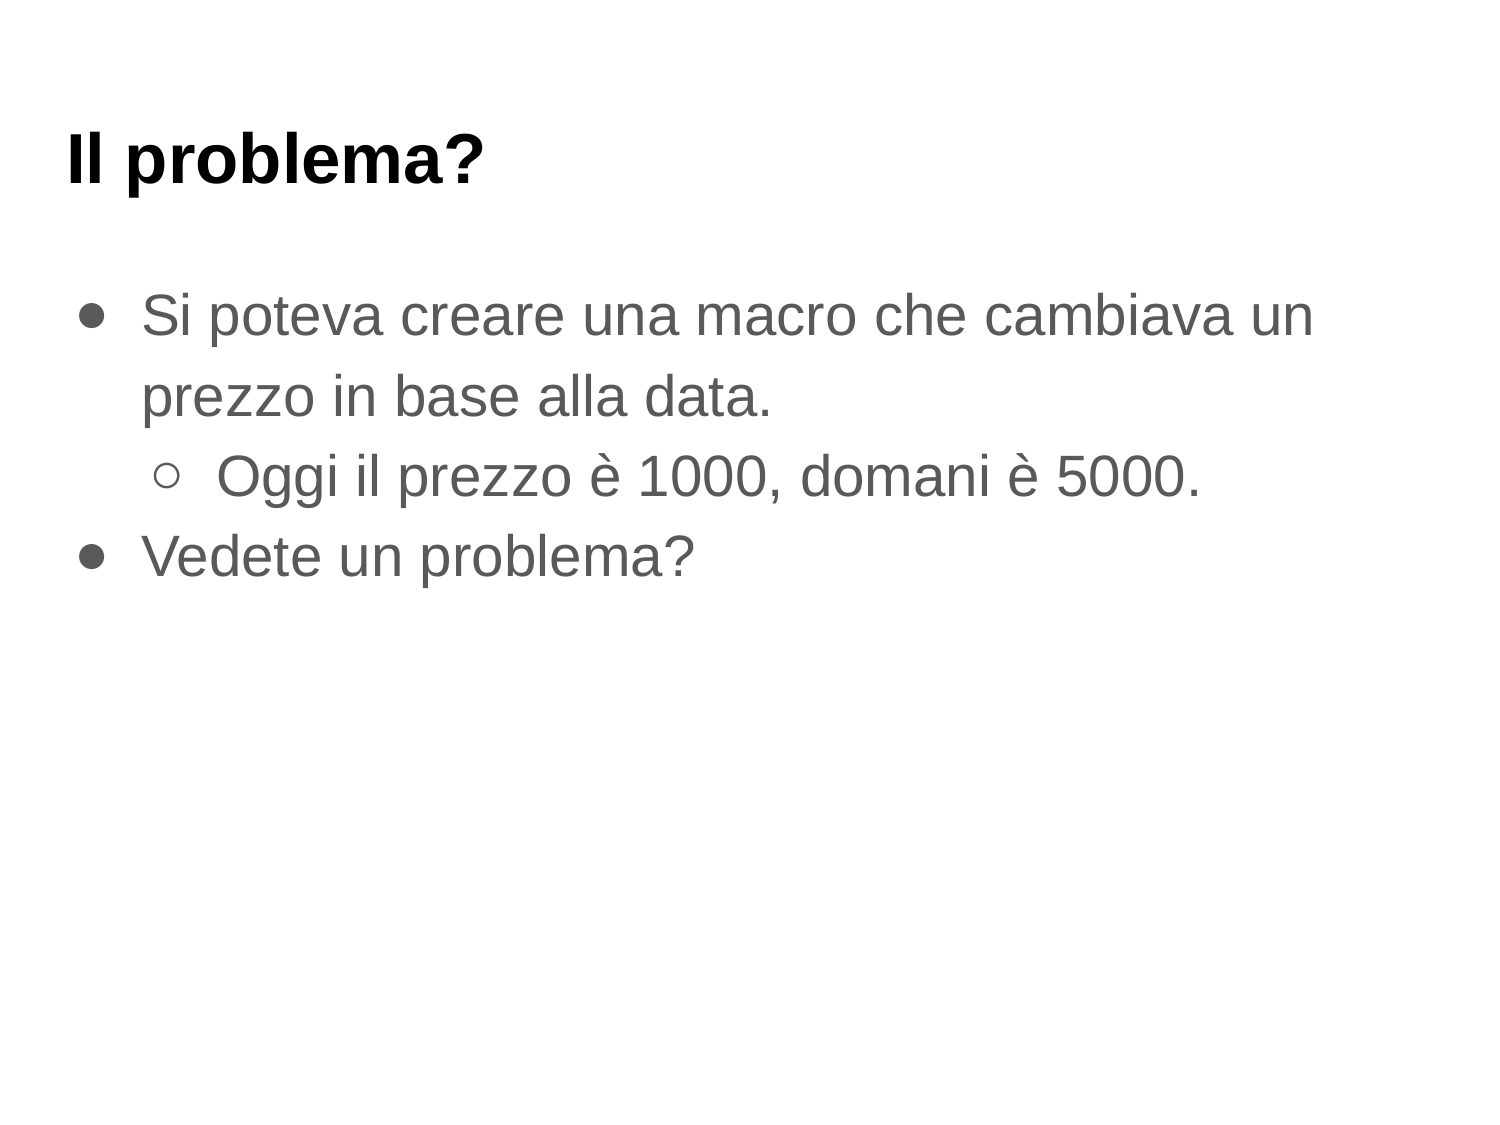

# Il problema?
Si poteva creare una macro che cambiava un prezzo in base alla data.
Oggi il prezzo è 1000, domani è 5000.
Vedete un problema?